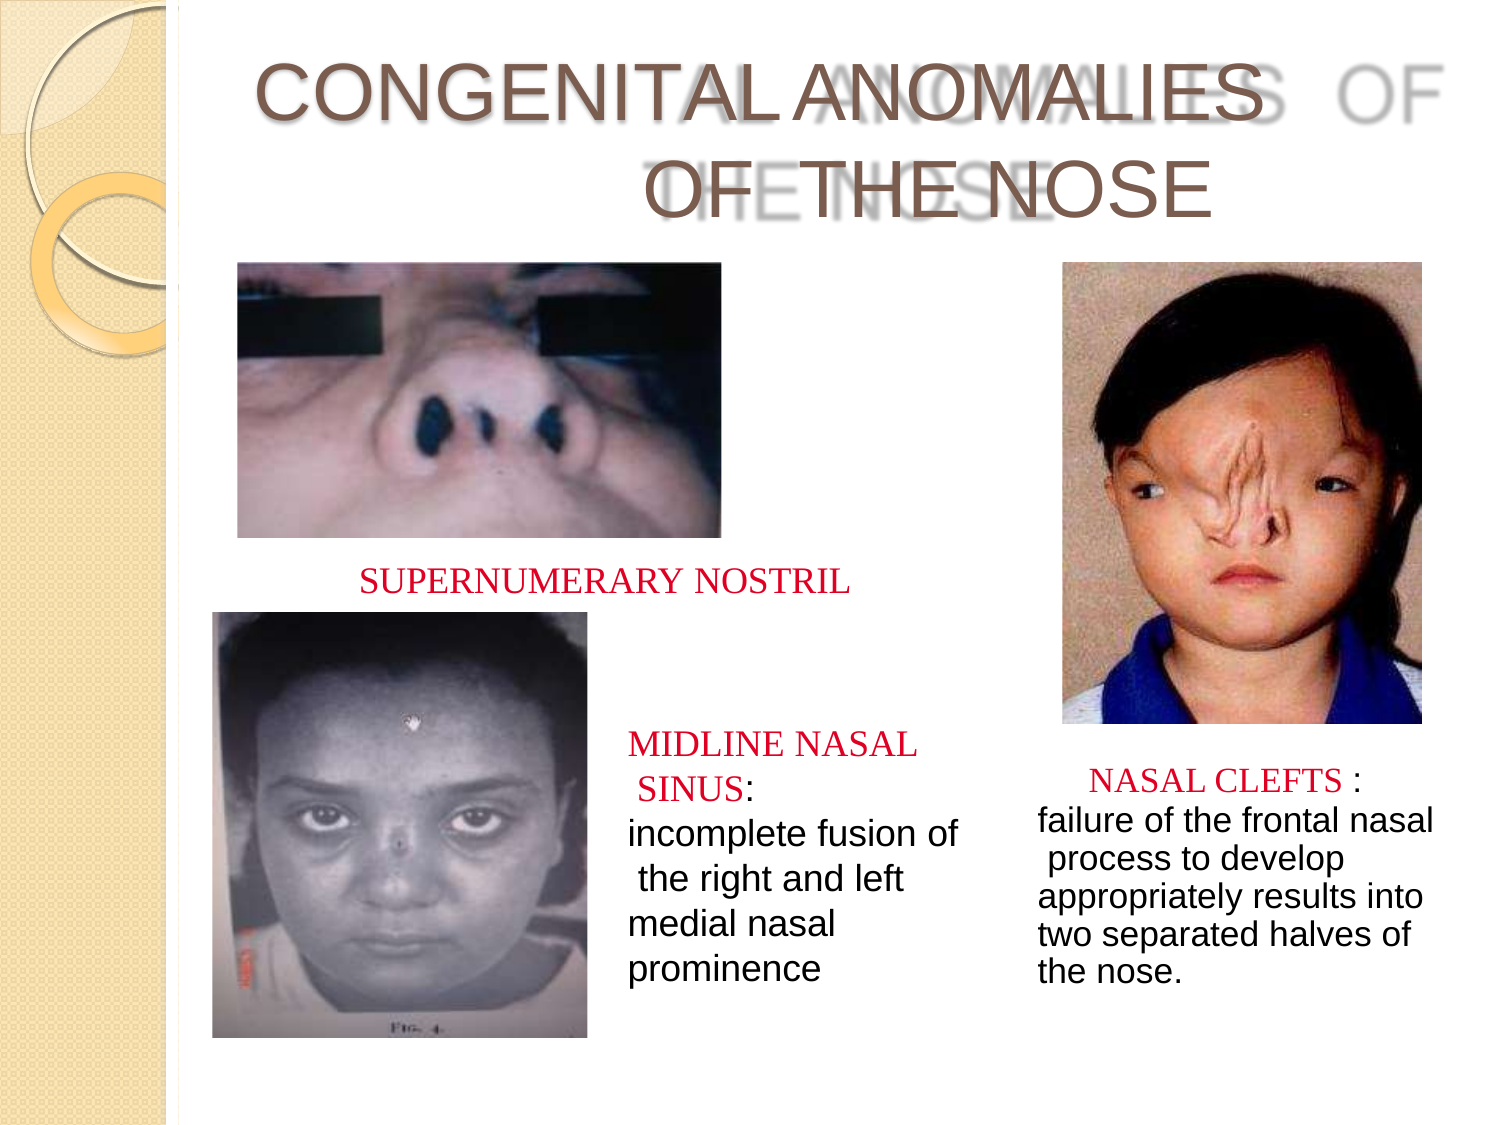

# CONGENITAL	ANOMALIES	OF  THE NOSE

SUPERNUMERARY NOSTRIL

MIDLINE NASAL  SINUS:
incomplete fusion of  the right and left  medial nasal  prominence
NASAL CLEFTS :
failure of the frontal nasal  process to develop  appropriately results into  two separated halves of  the nose.